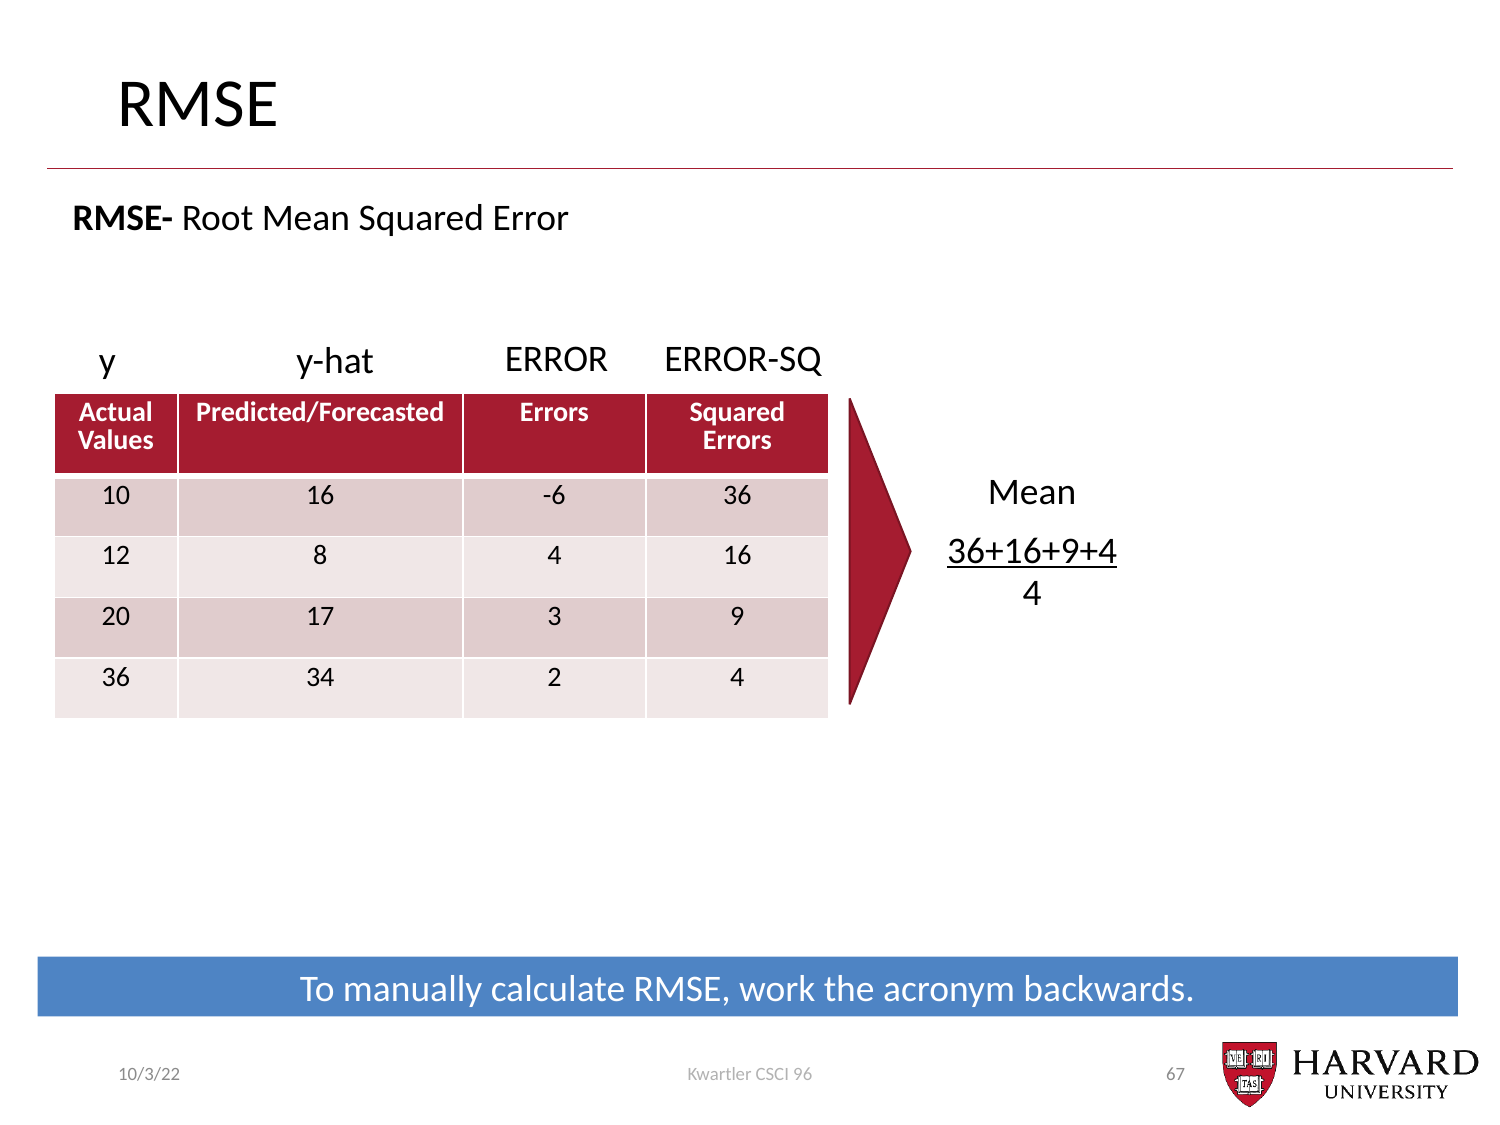

# RMSE
RMSE- Root Mean Squared Error
ERROR-SQ
ERROR
y
y-hat
| Actual Values | Predicted/Forecasted | Errors | Squared Errors |
| --- | --- | --- | --- |
| 10 | 16 | -6 | 36 |
| 12 | 8 | 4 | 16 |
| 20 | 17 | 3 | 9 |
| 36 | 34 | 2 | 4 |
Mean
36+16+9+4

4
To manually calculate RMSE, work the acronym backwards.
10/3/22
Kwartler CSCI 96
67